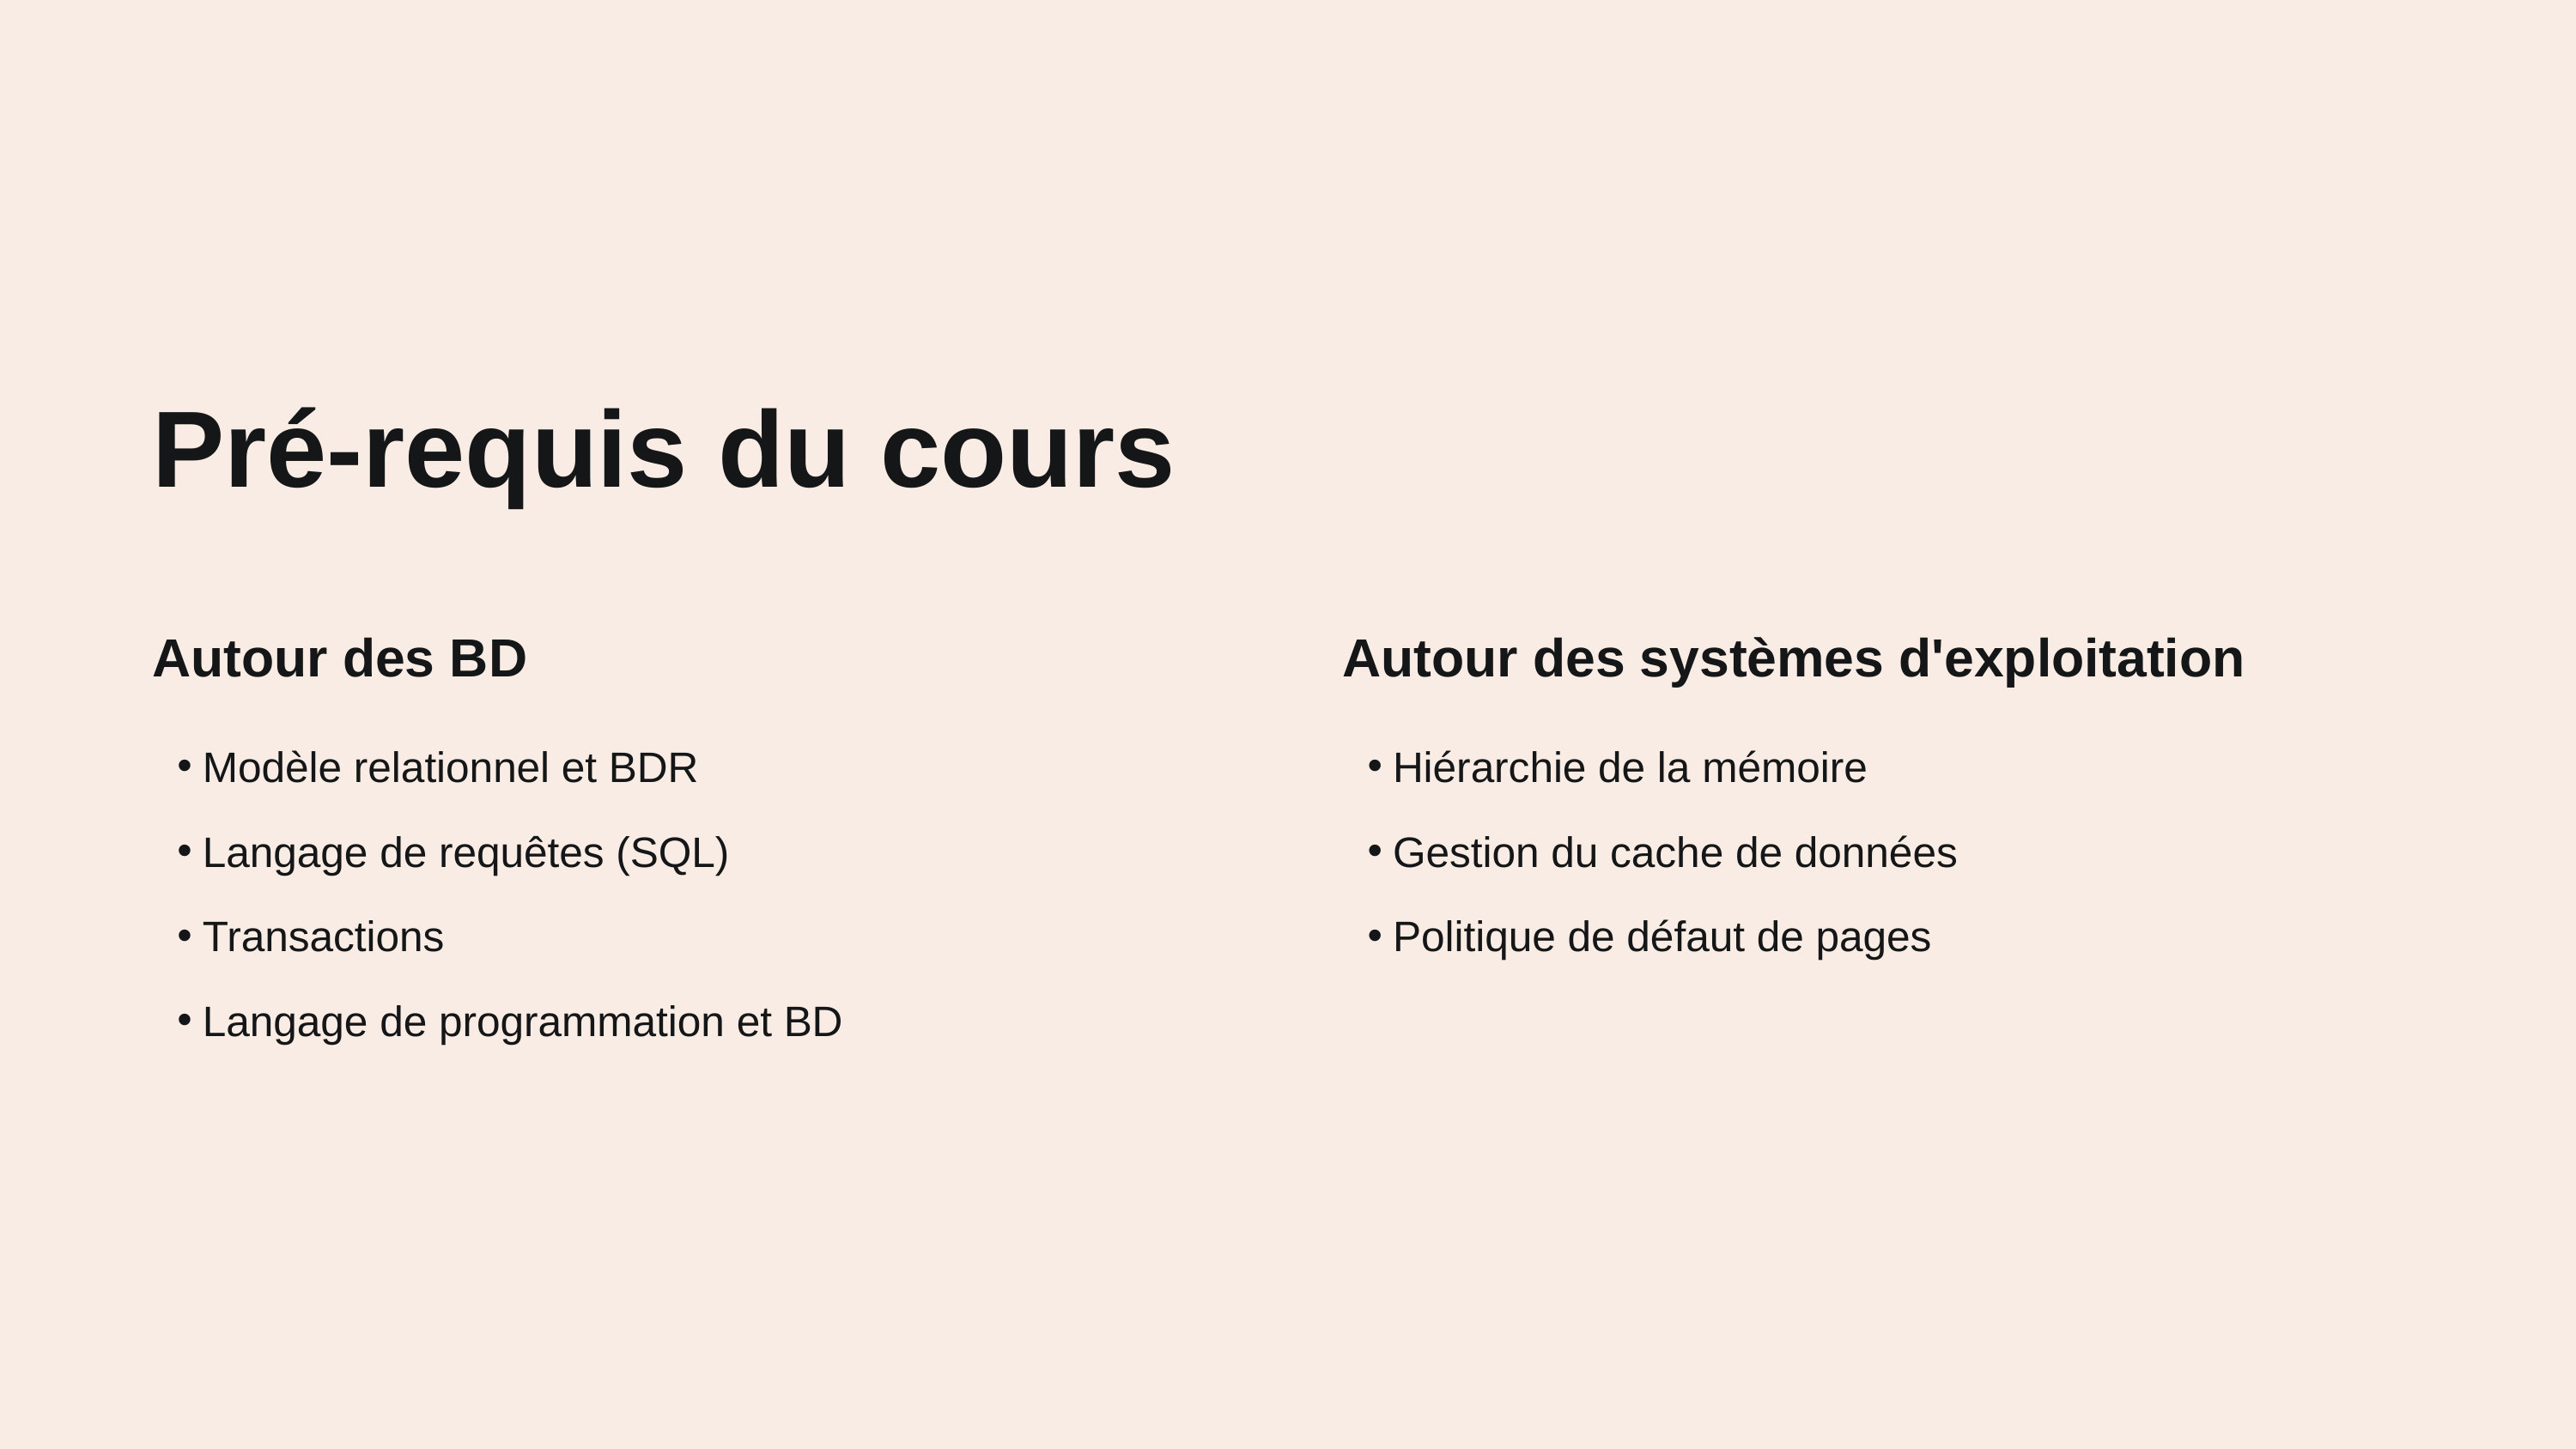

Pré-requis du cours

Autour des BD

Autour des systèmes d'exploitation

Modèle relationnel et BDR

Hiérarchie de la mémoire

Langage de requêtes (SQL)

Gestion du cache de données

Transactions

Politique de défaut de pages

Langage de programmation et BD